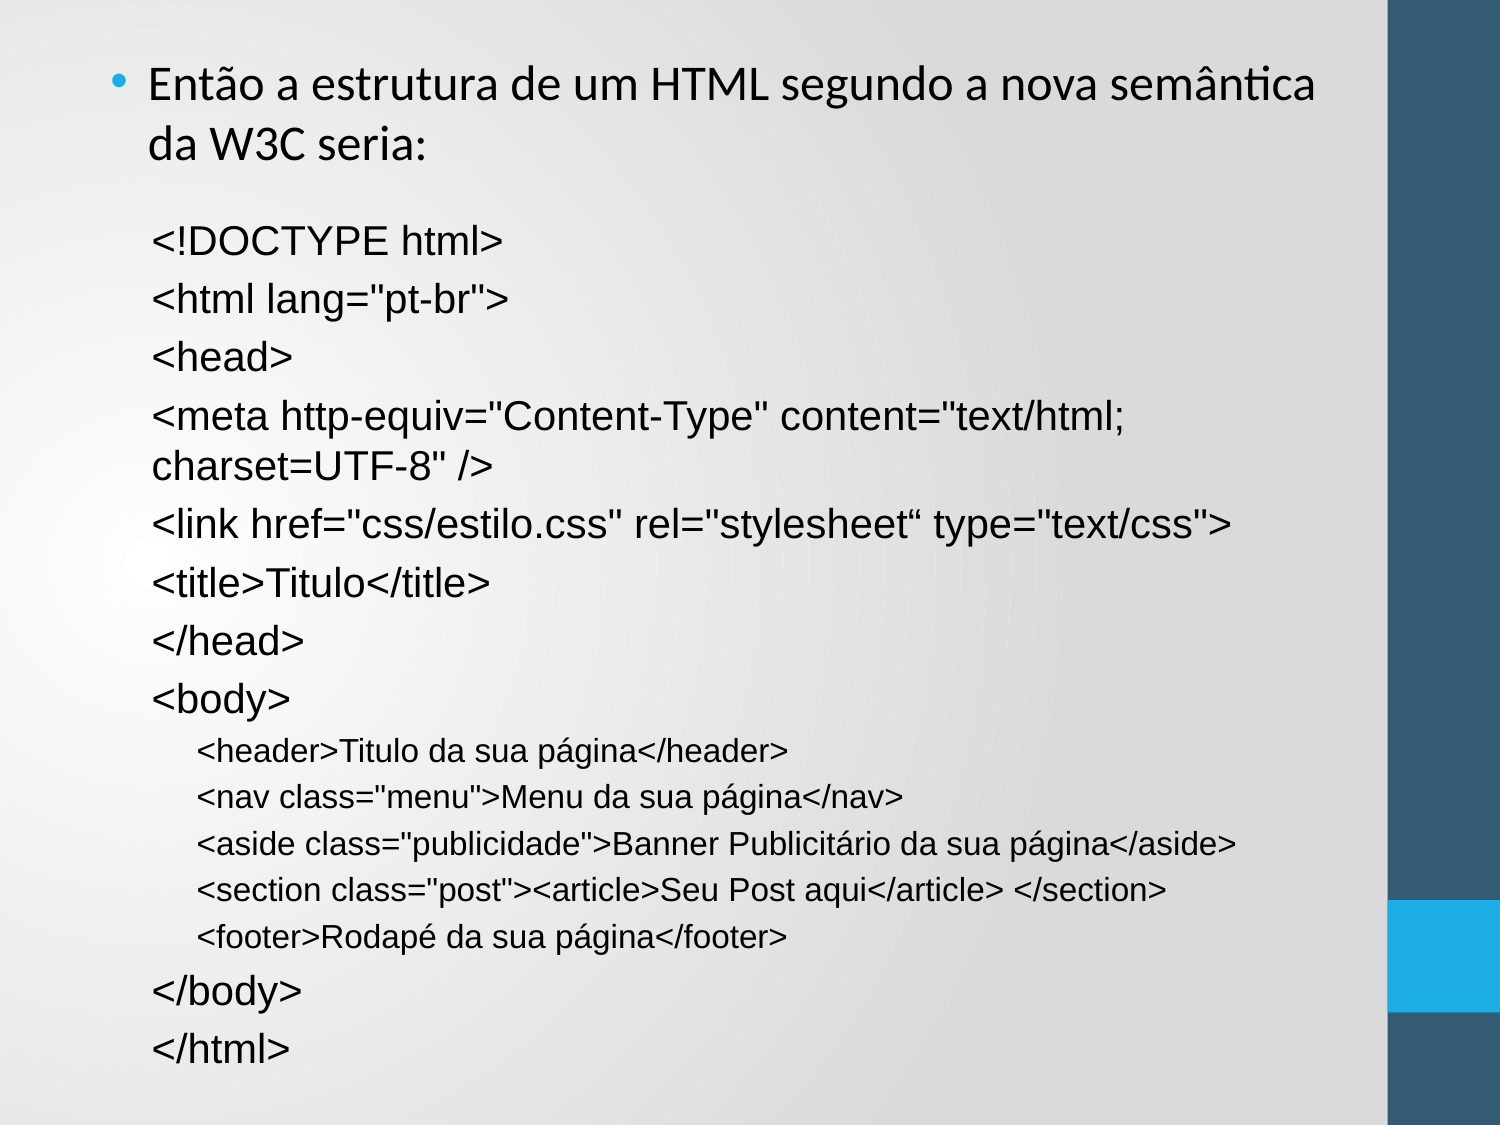

Então a estrutura de um HTML segundo a nova semântica da W3C seria:

<!DOCTYPE html>
<html lang="pt-br">
<head>
<meta http-equiv="Content-Type" content="text/html; charset=UTF-8" />
<link href="css/estilo.css" rel="stylesheet“ type="text/css">
<title>Titulo</title>
</head>
<body>
<header>Titulo da sua página</header>
<nav class="menu">Menu da sua página</nav>
<aside class="publicidade">Banner Publicitário da sua página</aside>
<section class="post"><article>Seu Post aqui</article> </section>
<footer>Rodapé da sua página</footer>
</body>
</html>